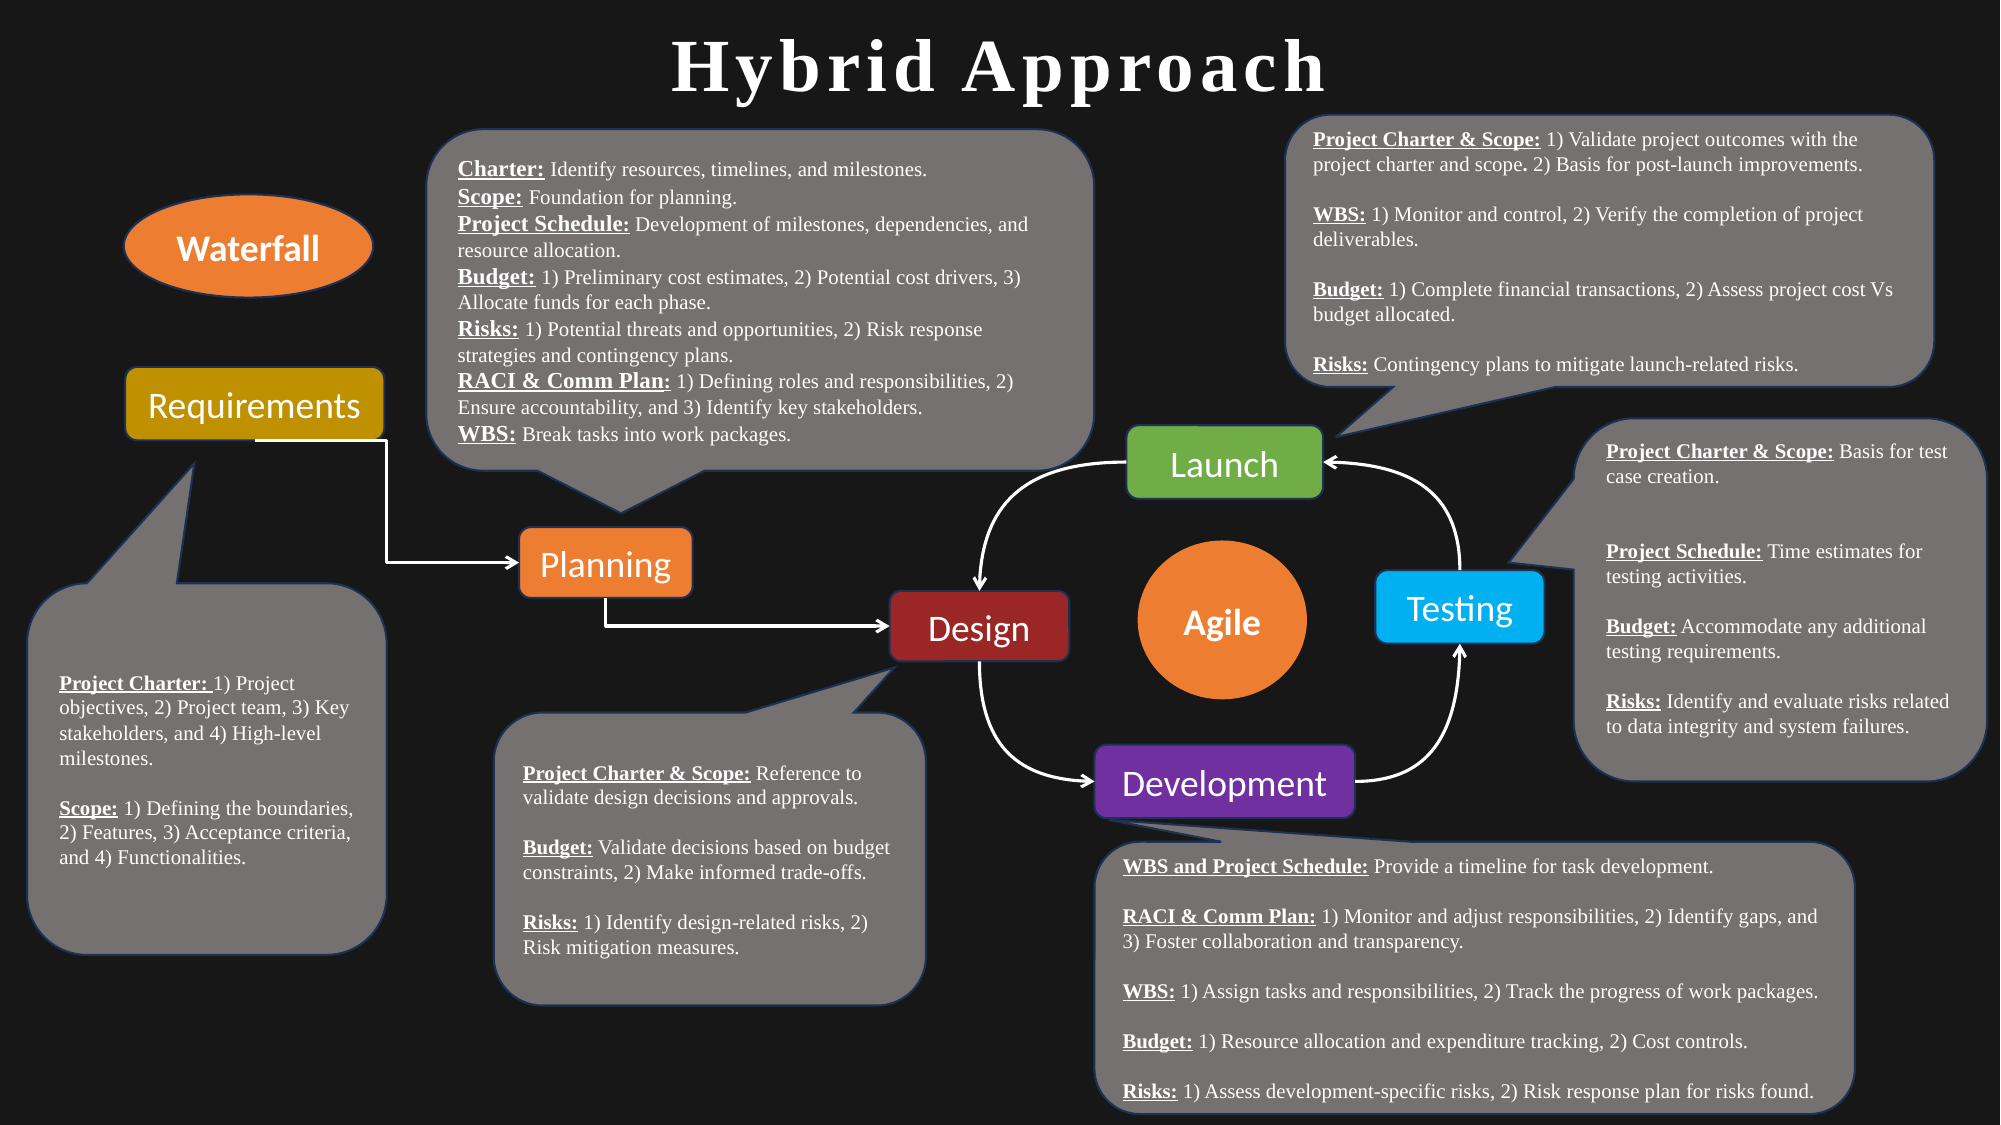

Hybrid Approach
Project Charter & Scope: 1) Validate project outcomes with the project charter and scope. 2) Basis for post-launch improvements.

WBS: 1) Monitor and control, 2) Verify the completion of project deliverables.

Budget: 1) Complete financial transactions, 2) Assess project cost Vs budget allocated.

Risks: Contingency plans to mitigate launch-related risks.
Charter: Identify resources, timelines, and milestones.
Scope: Foundation for planning.
Project Schedule: Development of milestones, dependencies, and resource allocation.
Budget: 1) Preliminary cost estimates, 2) Potential cost drivers, 3) Allocate funds for each phase.
Risks: 1) Potential threats and opportunities, 2) Risk response strategies and contingency plans.
RACI & Comm Plan: 1) Defining roles and responsibilities, 2) Ensure accountability, and 3) Identify key stakeholders.
WBS: Break tasks into work packages.
Waterfall
Requirements
Launch
Planning
Agile
Testing
Design
Development
Project Charter & Scope: Basis for test case creation.

Project Schedule: Time estimates for testing activities.

Budget: Accommodate any additional testing requirements.

Risks: Identify and evaluate risks related to data integrity and system failures.

Project Charter: 1) Project objectives, 2) Project team, 3) Key stakeholders, and 4) High-level milestones.

Scope: 1) Defining the boundaries, 2) Features, 3) Acceptance criteria, and 4) Functionalities.
Project Charter & Scope: Reference to validate design decisions and approvals.

Budget: Validate decisions based on budget constraints, 2) Make informed trade-offs.

Risks: 1) Identify design-related risks, 2) Risk mitigation measures.
WBS and Project Schedule: Provide a timeline for task development.

RACI & Comm Plan: 1) Monitor and adjust responsibilities, 2) Identify gaps, and 3) Foster collaboration and transparency.

WBS: 1) Assign tasks and responsibilities, 2) Track the progress of work packages.

Budget: 1) Resource allocation and expenditure tracking, 2) Cost controls.

Risks: 1) Assess development-specific risks, 2) Risk response plan for risks found.